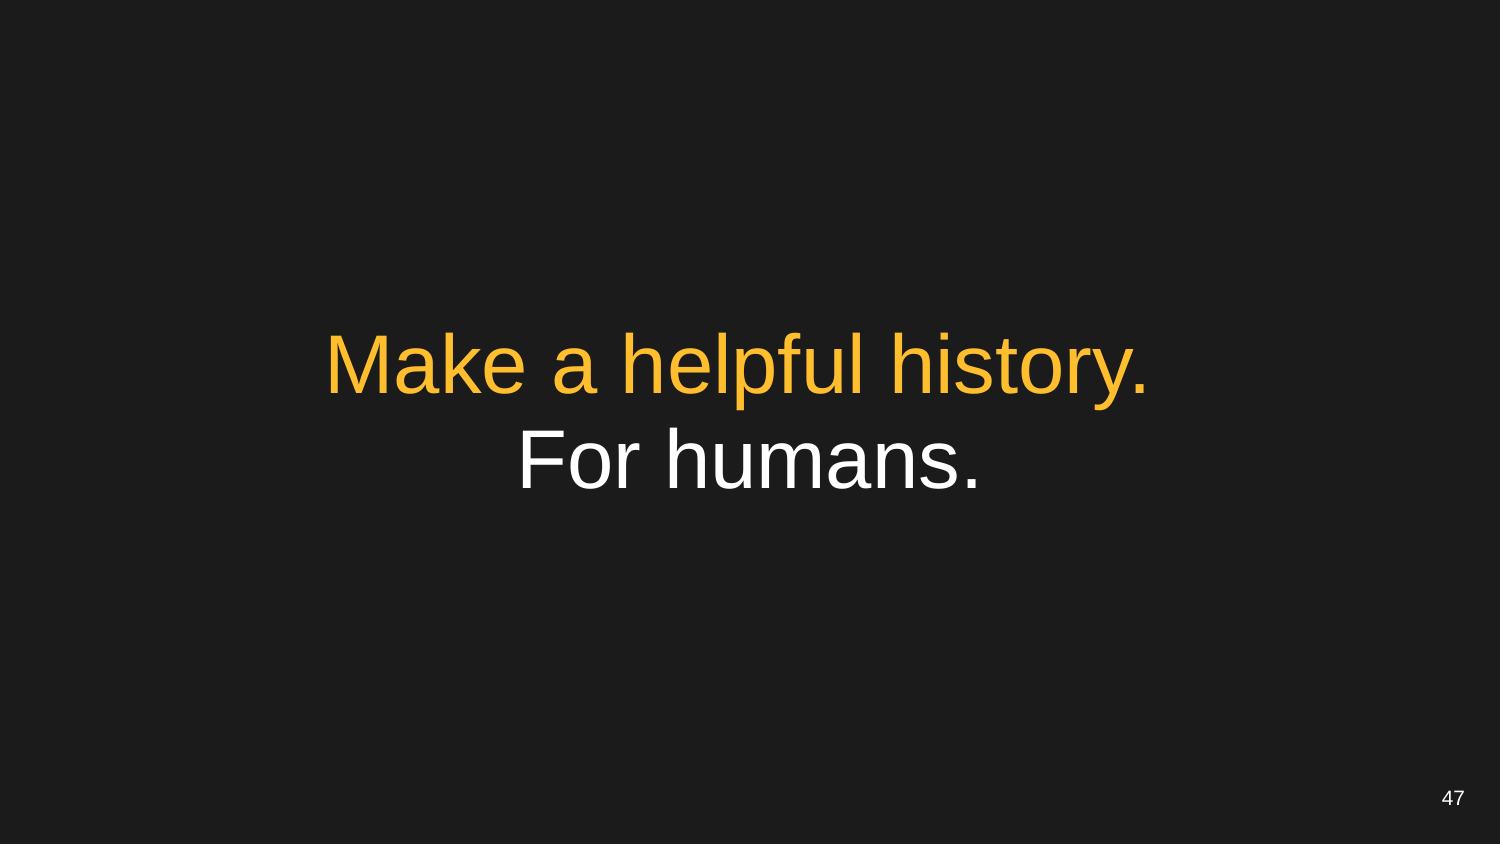

# Make a helpful history. For humans.
47